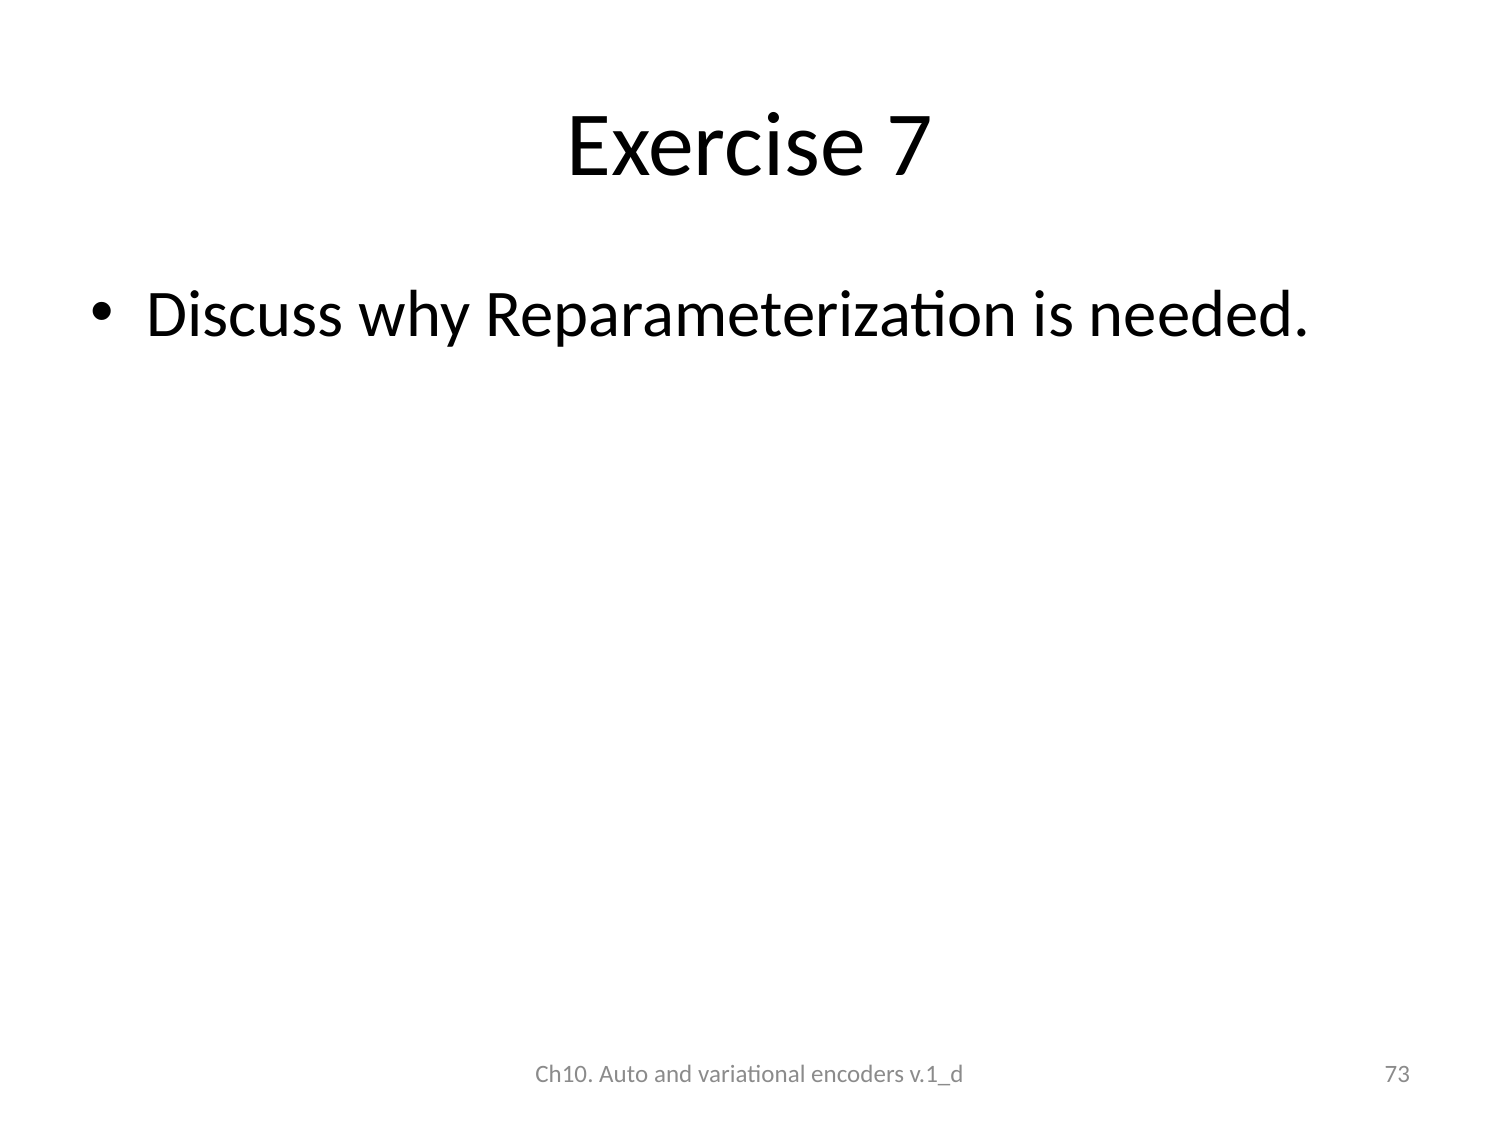

# Exercise 7
Discuss why Reparameterization is needed.
Ch10. Auto and variational encoders v.1_d
73